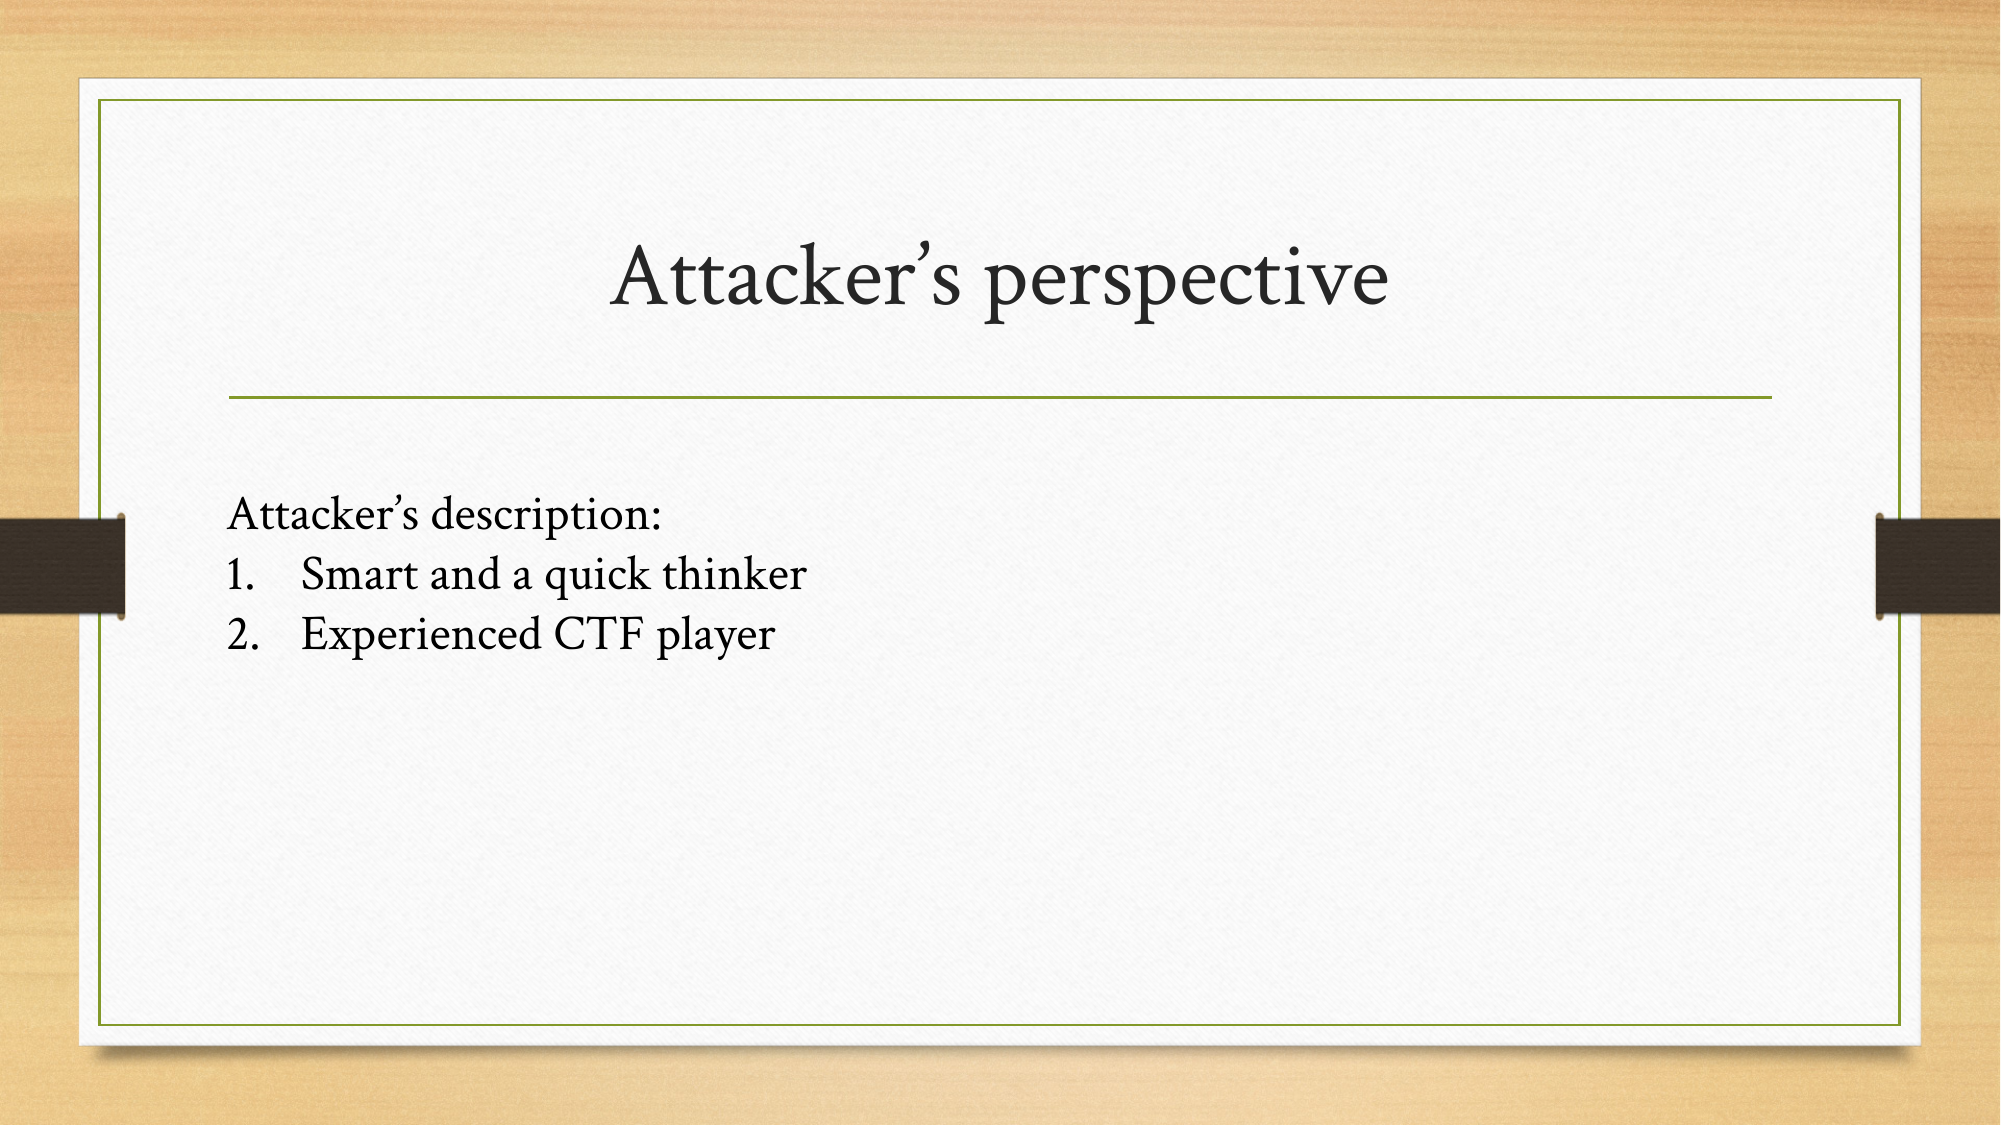

# Attacker’s perspective
Attacker’s description:
Smart and a quick thinker
Experienced CTF player